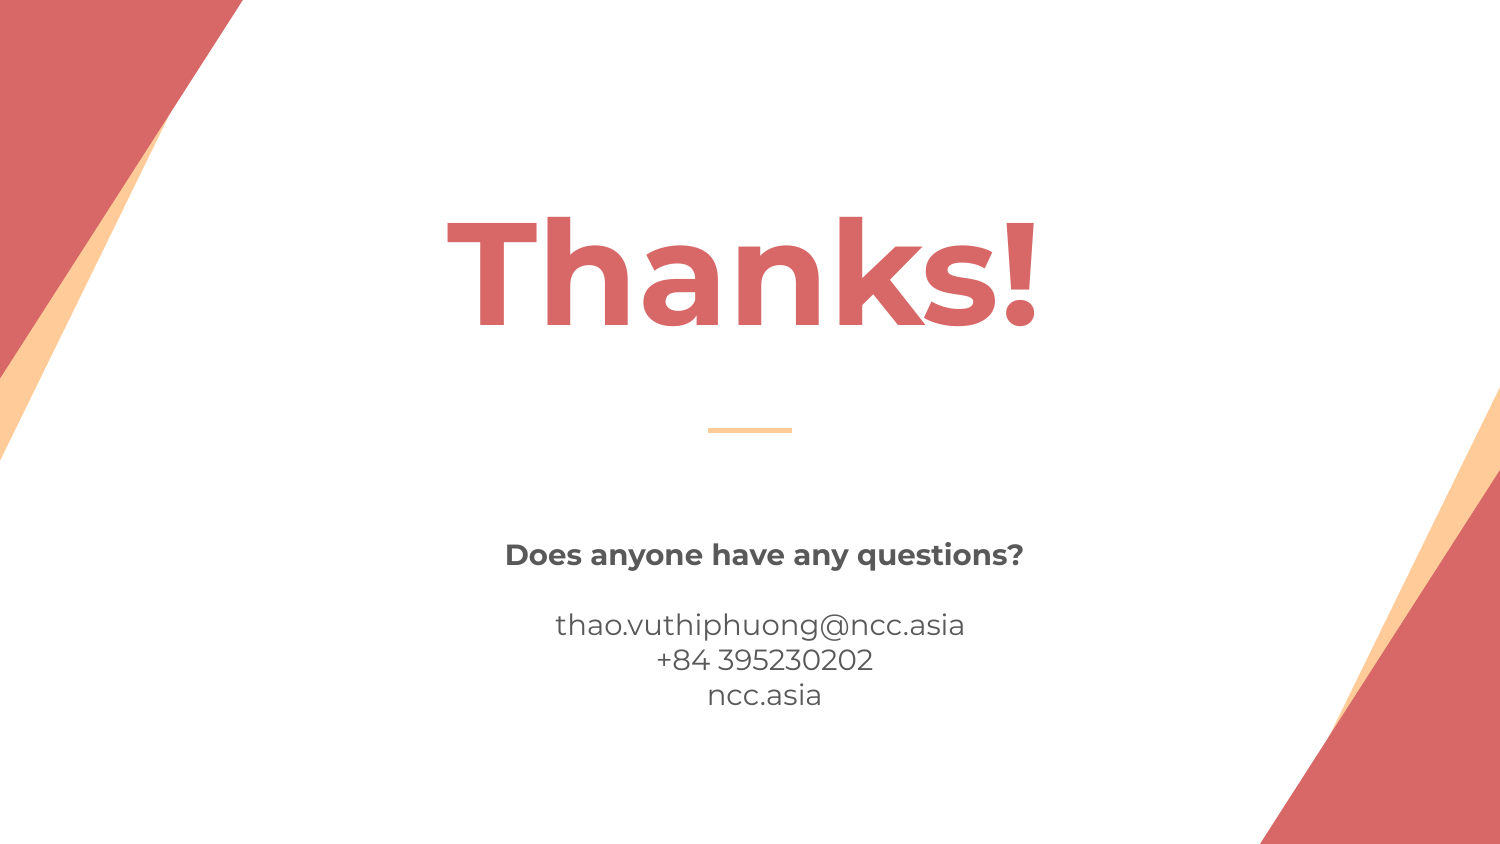

# Thanks!
Does anyone have any questions?

thao.vuthiphuong@ncc.asia
+84 395230202
ncc.asia